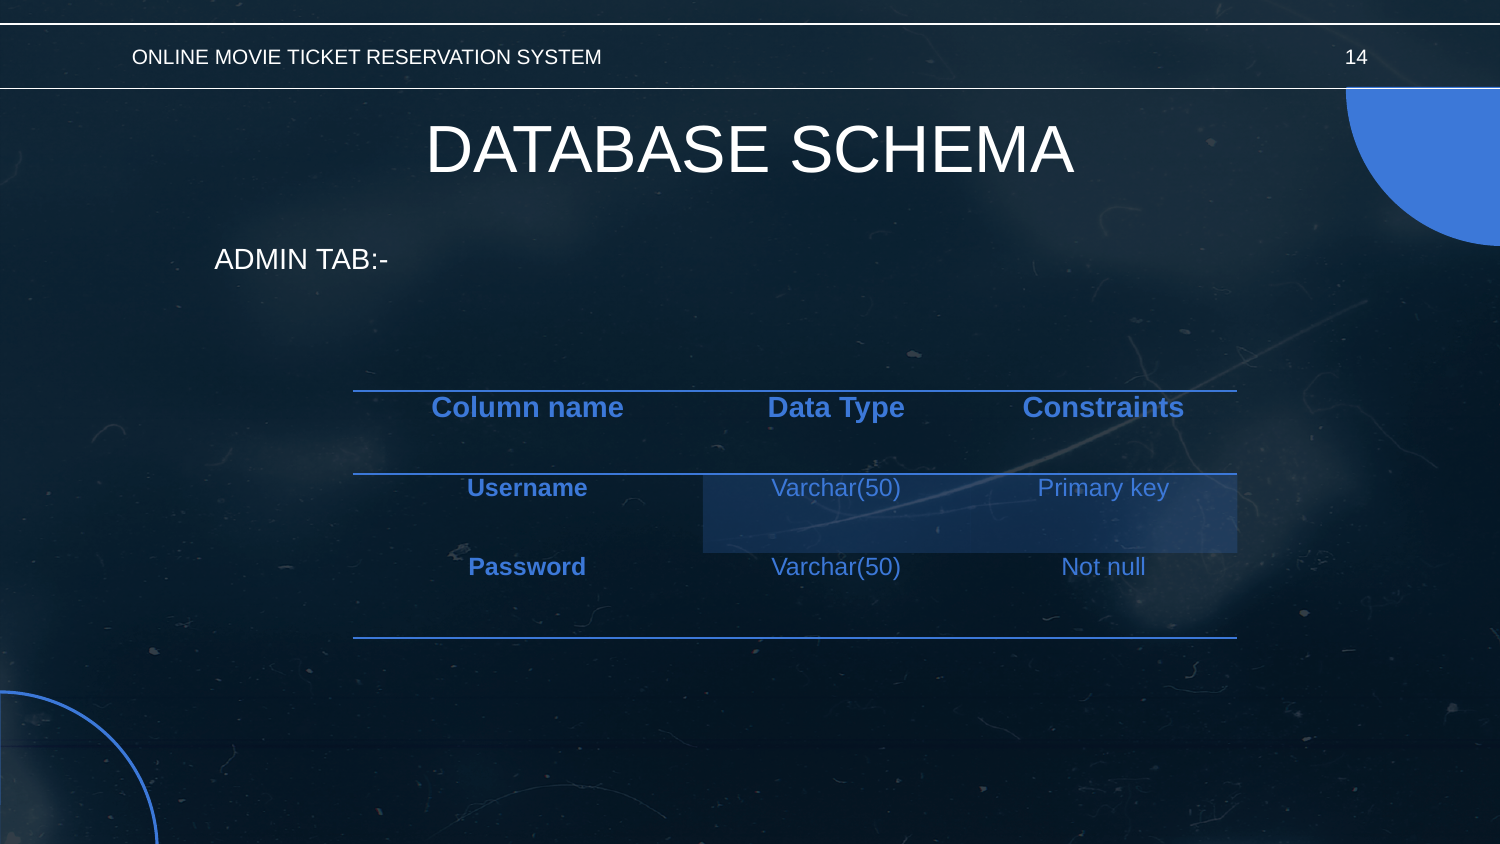

ONLINE MOVIE TICKET RESERVATION SYSTEM
14
# DATABASE SCHEMA
ADMIN TAB:-
| Column name | Data Type | Constraints |
| --- | --- | --- |
| Username | Varchar(50) | Primary key |
| Password | Varchar(50) | Not null |